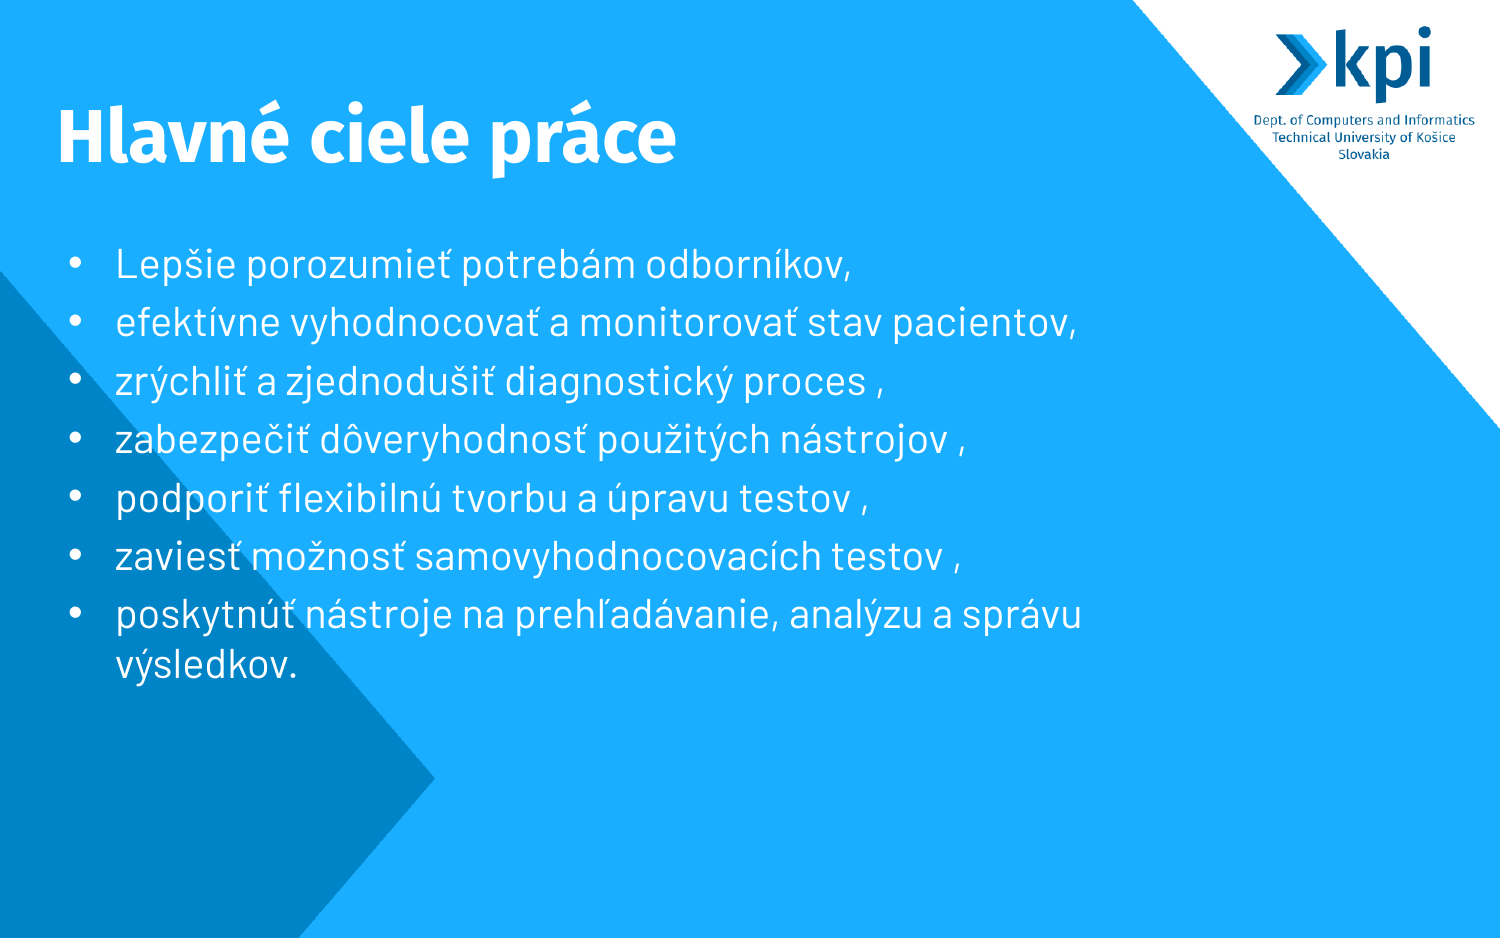

# Hlavné ciele práce
Lepšie porozumieť potrebám odborníkov,
efektívne vyhodnocovať a monitorovať stav pacientov,
zrýchliť a zjednodušiť diagnostický proces ,
zabezpečiť dôveryhodnosť použitých nástrojov ,
podporiť flexibilnú tvorbu a úpravu testov ,
zaviesť možnosť samovyhodnocovacích testov ,
poskytnúť nástroje na prehľadávanie, analýzu a správu výsledkov.